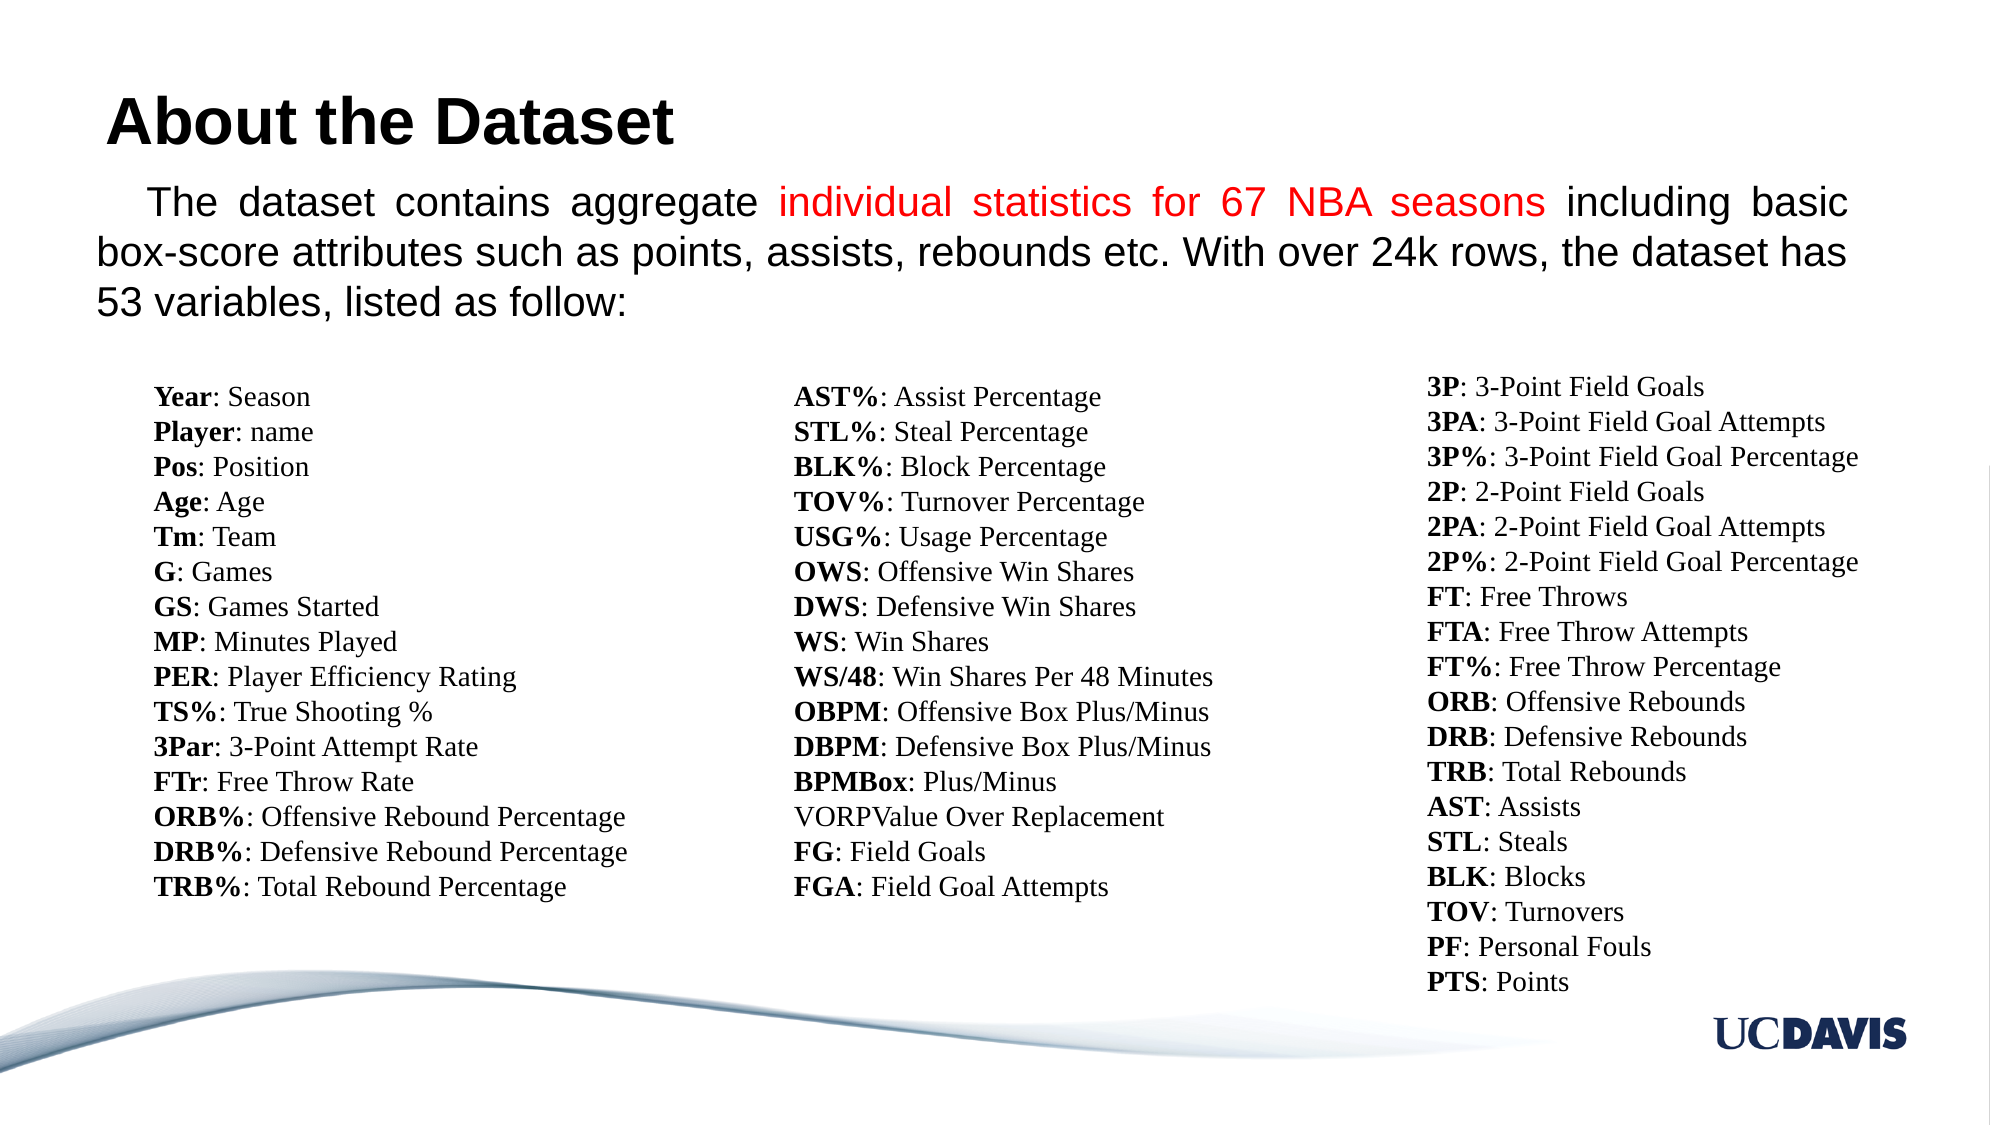

# About the Dataset
The dataset contains aggregate individual statistics for 67 NBA seasons including basic box-score attributes such as points, assists, rebounds etc. With over 24k rows, the dataset has 53 variables, listed as follow:

3P: 3-Point Field Goals
3PA: 3-Point Field Goal Attempts
3P%: 3-Point Field Goal Percentage
2P: 2-Point Field Goals
2PA: 2-Point Field Goal Attempts
2P%: 2-Point Field Goal Percentage
FT: Free Throws
FTA: Free Throw Attempts
FT%: Free Throw Percentage
ORB: Offensive Rebounds
DRB: Defensive Rebounds
TRB: Total Rebounds
AST: Assists
STL: Steals
BLK: Blocks
TOV: Turnovers
PF: Personal Fouls
PTS: Points
Year: Season
Player: name
Pos: Position
Age: Age
Tm: Team
G: Games
GS: Games Started
MP: Minutes Played
PER: Player Efficiency Rating
TS%: True Shooting %
3Par: 3-Point Attempt Rate
FTr: Free Throw Rate
ORB%: Offensive Rebound Percentage
DRB%: Defensive Rebound Percentage
TRB%: Total Rebound Percentage

AST%: Assist Percentage
STL%: Steal Percentage
BLK%: Block Percentage
TOV%: Turnover Percentage
USG%: Usage Percentage
OWS: Offensive Win Shares
DWS: Defensive Win Shares
WS: Win Shares
WS/48: Win Shares Per 48 Minutes
OBPM: Offensive Box Plus/Minus
DBPM: Defensive Box Plus/Minus
BPMBox: Plus/Minus
VORPValue Over Replacement
FG: Field Goals
FGA: Field Goal Attempts